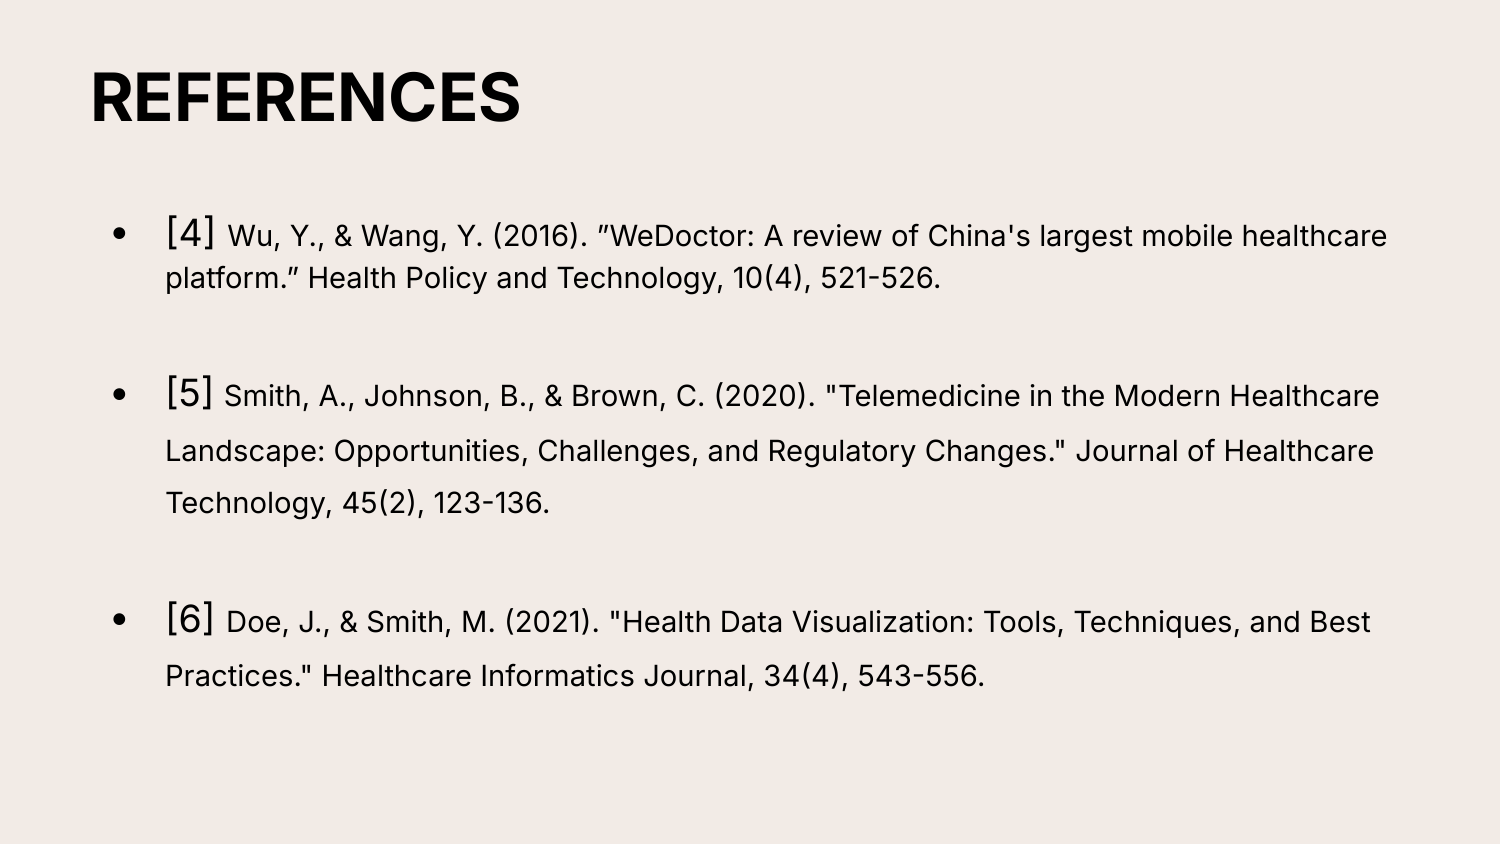

# REFERENCES
[4] Wu, Y., & Wang, Y. (2016). ”WeDoctor: A review of China's largest mobile healthcare platform.” Health Policy and Technology, 10(4), 521-526.

[5] Smith, A., Johnson, B., & Brown, C. (2020). "Telemedicine in the Modern Healthcare Landscape: Opportunities, Challenges, and Regulatory Changes." Journal of Healthcare Technology, 45(2), 123-136.

[6] Doe, J., & Smith, M. (2021). "Health Data Visualization: Tools, Techniques, and Best Practices." Healthcare Informatics Journal, 34(4), 543-556.